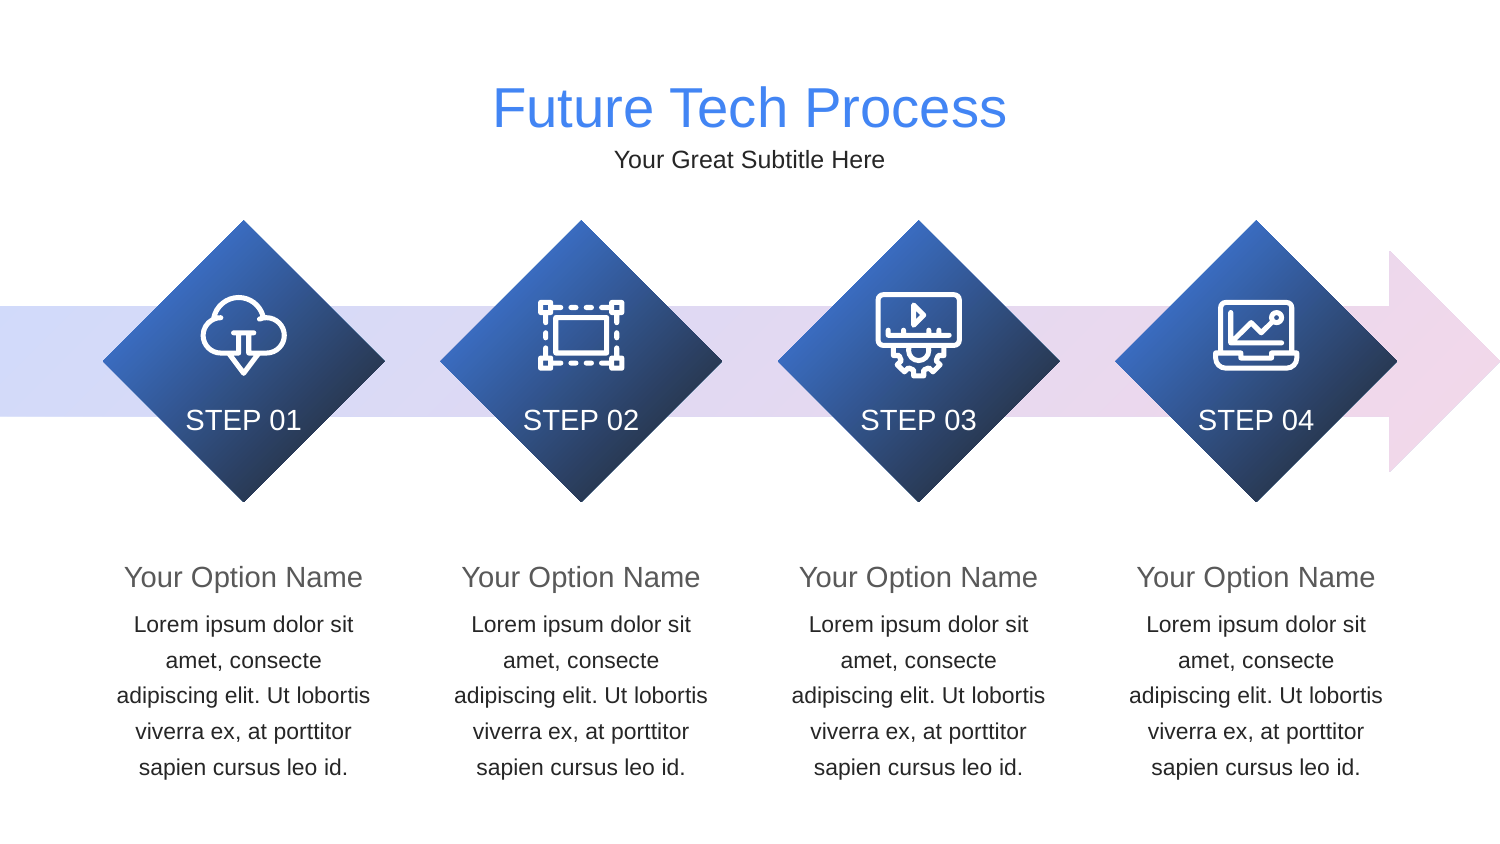

Future Tech Process
Your Great Subtitle Here

STEP 01

STEP 02

STEP 03

STEP 04

Your Option Name
Lorem ipsum dolor sit amet, consecte adipiscing elit. Ut lobortis viverra ex, at porttitor sapien cursus leo id.
Your Option Name
Lorem ipsum dolor sit amet, consecte adipiscing elit. Ut lobortis viverra ex, at porttitor sapien cursus leo id.
Your Option Name
Lorem ipsum dolor sit amet, consecte adipiscing elit. Ut lobortis viverra ex, at porttitor sapien cursus leo id.
Your Option Name
Lorem ipsum dolor sit amet, consecte adipiscing elit. Ut lobortis viverra ex, at porttitor sapien cursus leo id.